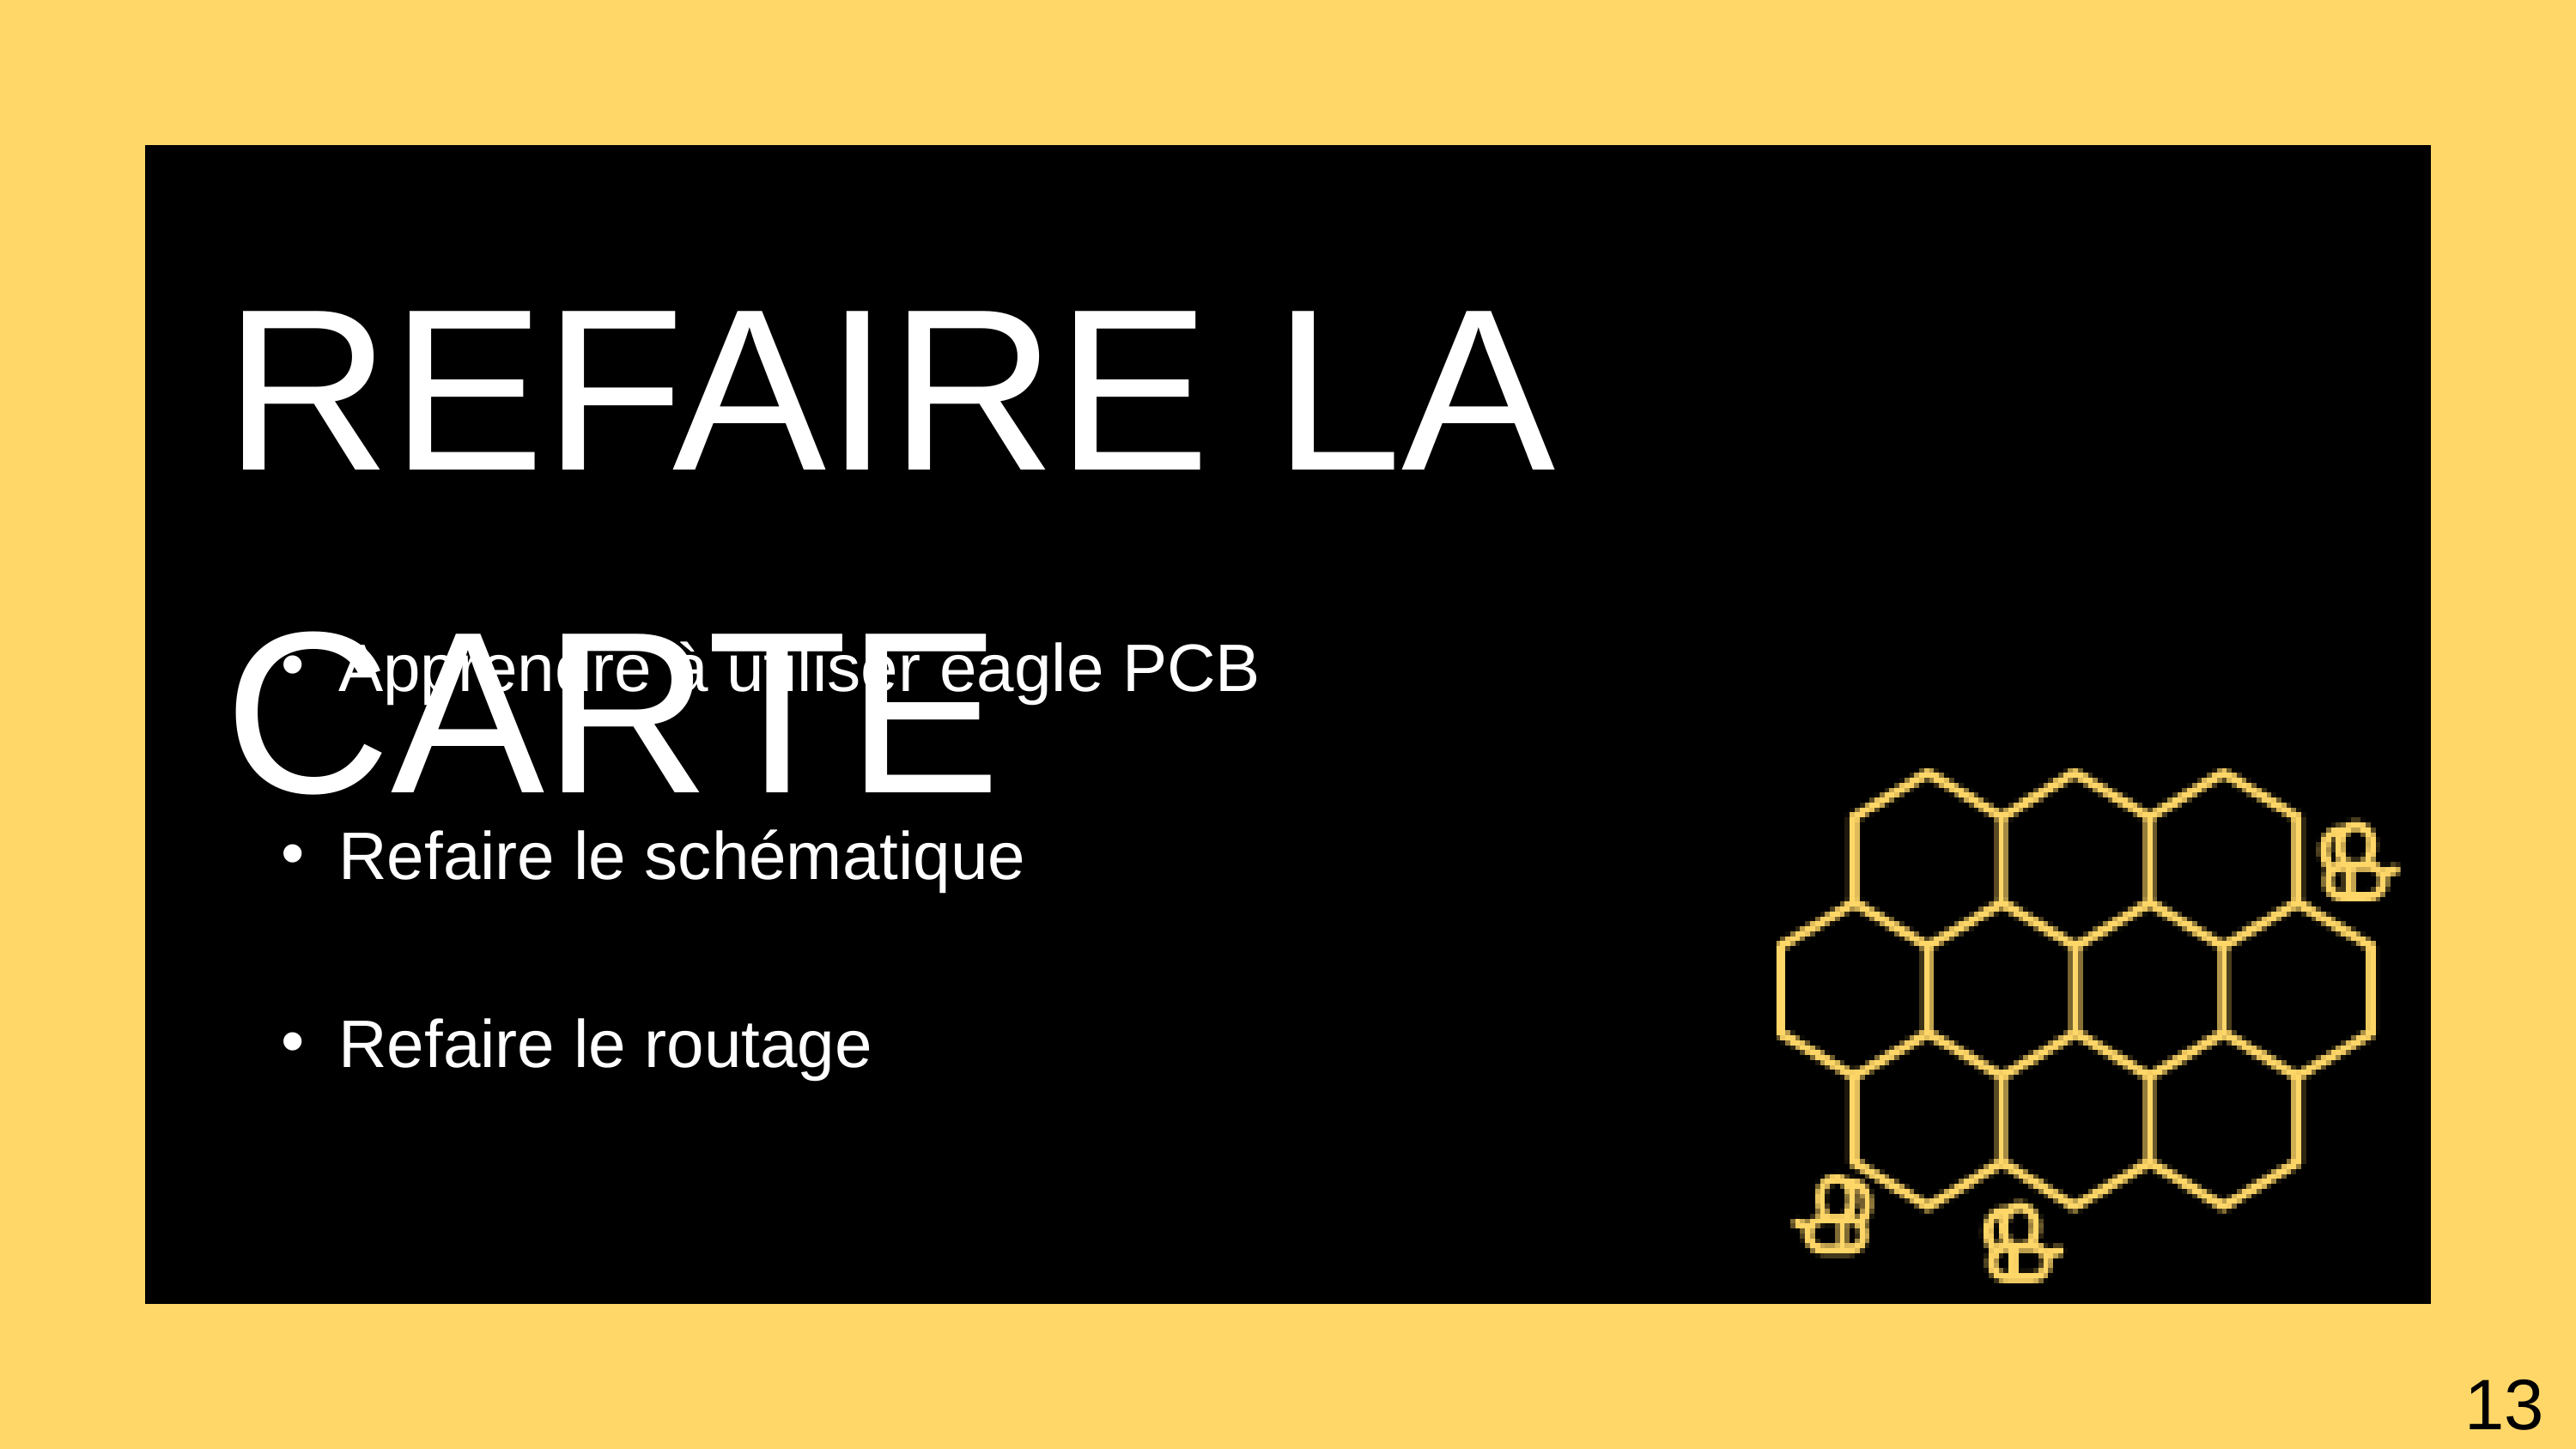

REFAIRE LA CARTE
Apprendre à utiliser eagle PCB

Refaire le schématique

Refaire le routage

13